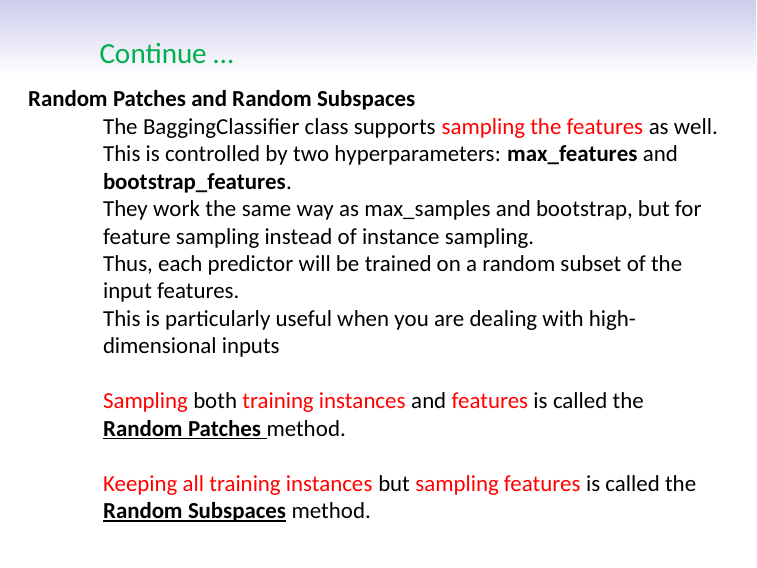

# Continue …
Random Patches and Random Subspaces
The BaggingClassifier class supports sampling the features as well. This is controlled by two hyperparameters: max_features and bootstrap_features.
They work the same way as max_samples and bootstrap, but for feature sampling instead of instance sampling.
Thus, each predictor will be trained on a random subset of the input features.
This is particularly useful when you are dealing with high-dimensional inputs

Sampling both training instances and features is called the Random Patches method.

Keeping all training instances but sampling features is called the Random Subspaces method.
First Semester 2020-2021
15